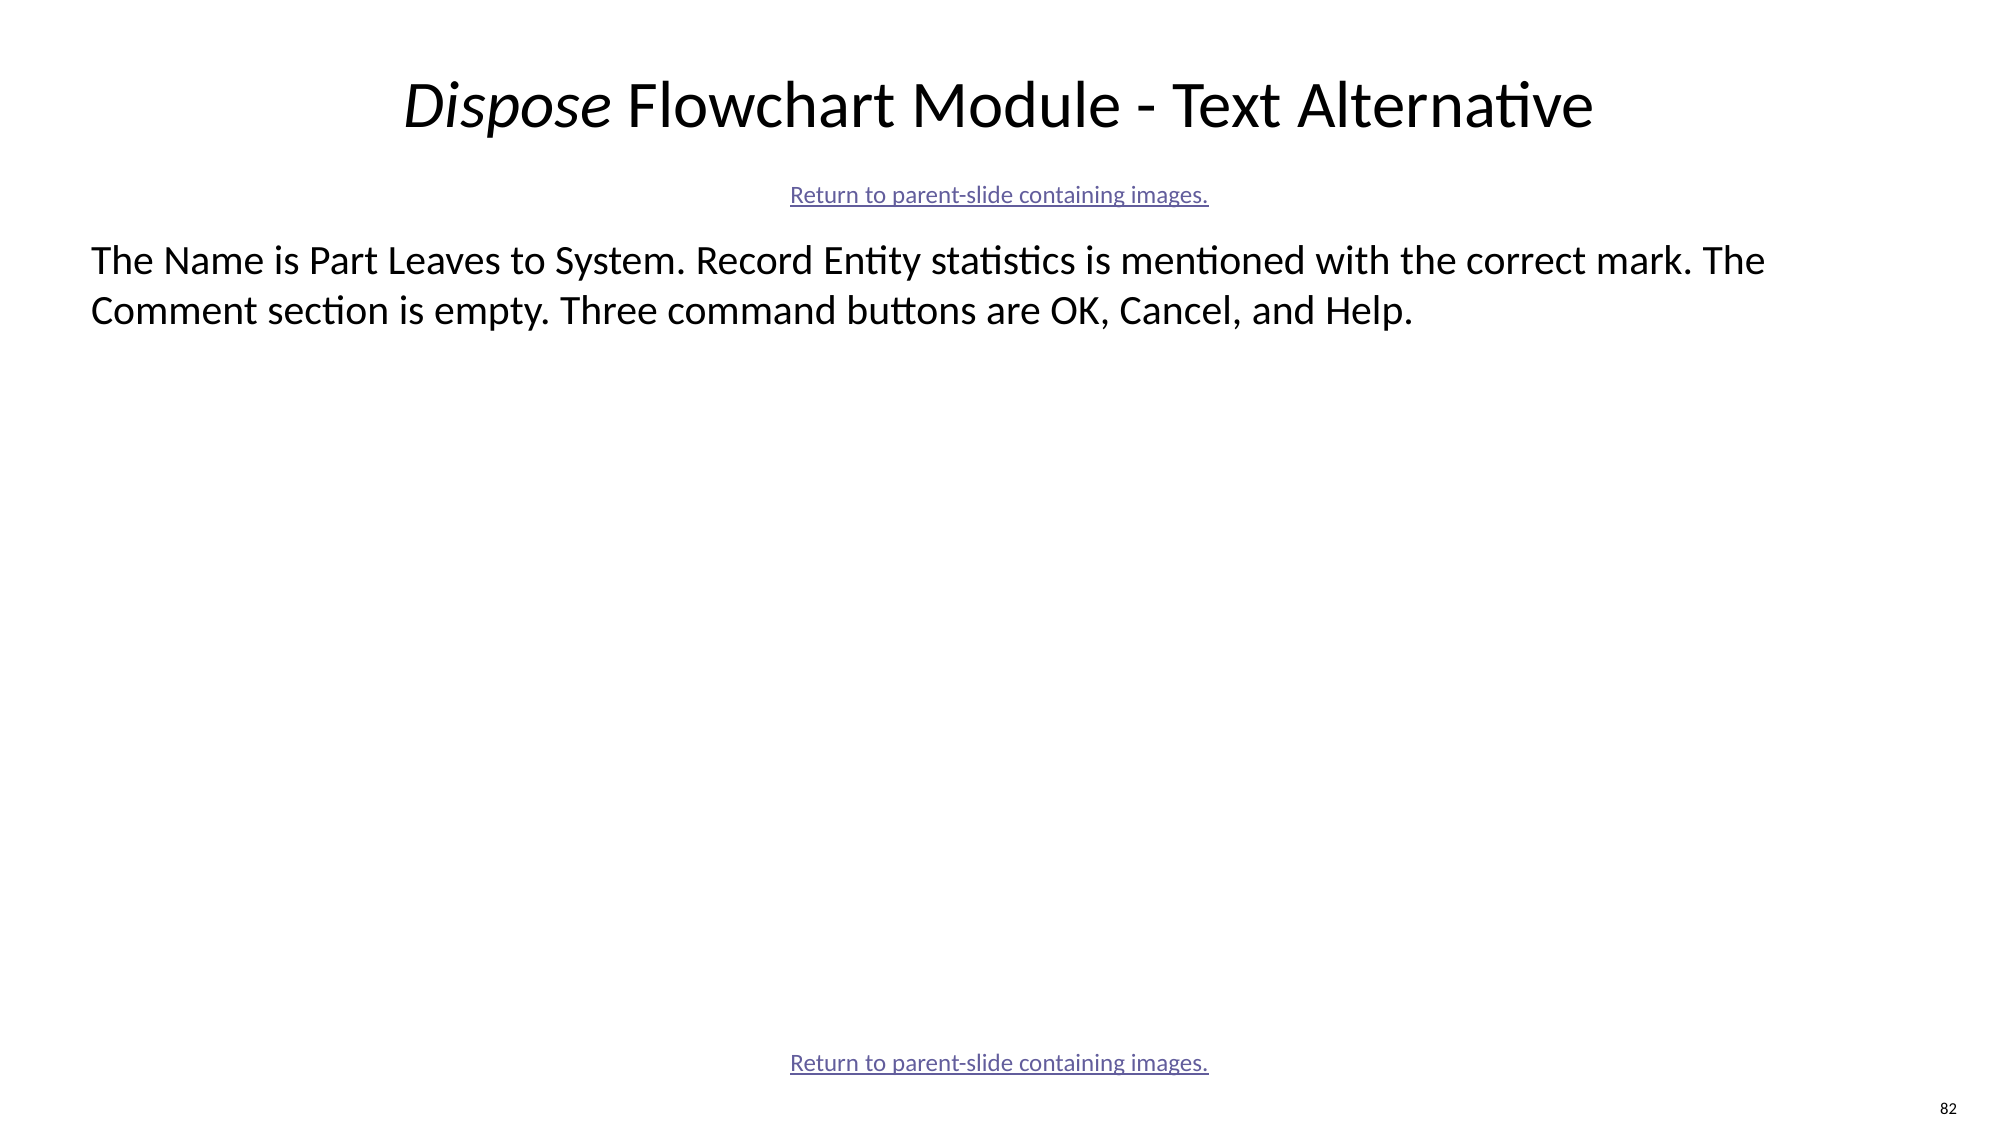

# Dispose Flowchart Module - Text Alternative
Return to parent-slide containing images.
The Name is Part Leaves to System. Record Entity statistics is mentioned with the correct mark. The Comment section is empty. Three command buttons are OK, Cancel, and Help.
Return to parent-slide containing images.
82